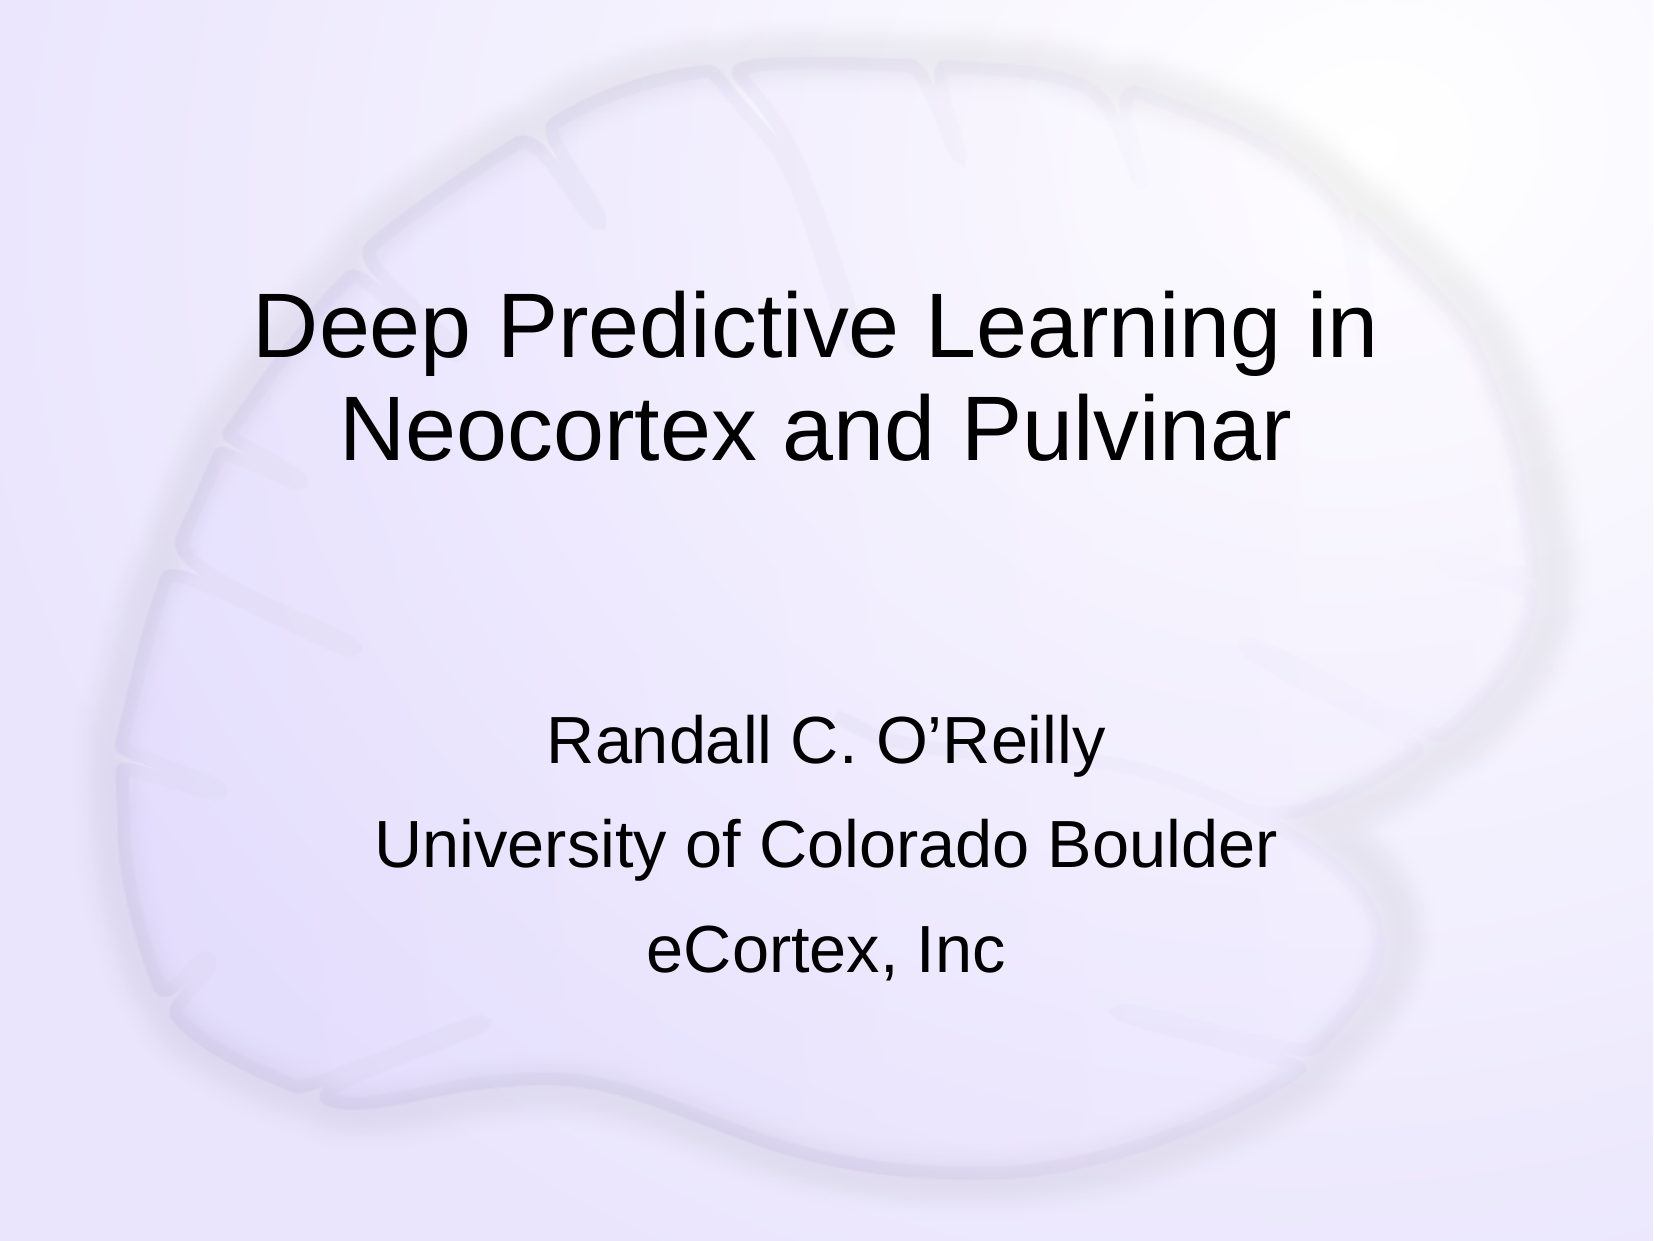

# Deep Predictive Learning in Neocortex and Pulvinar
Randall C. O’Reilly
University of Colorado Boulder
eCortex, Inc